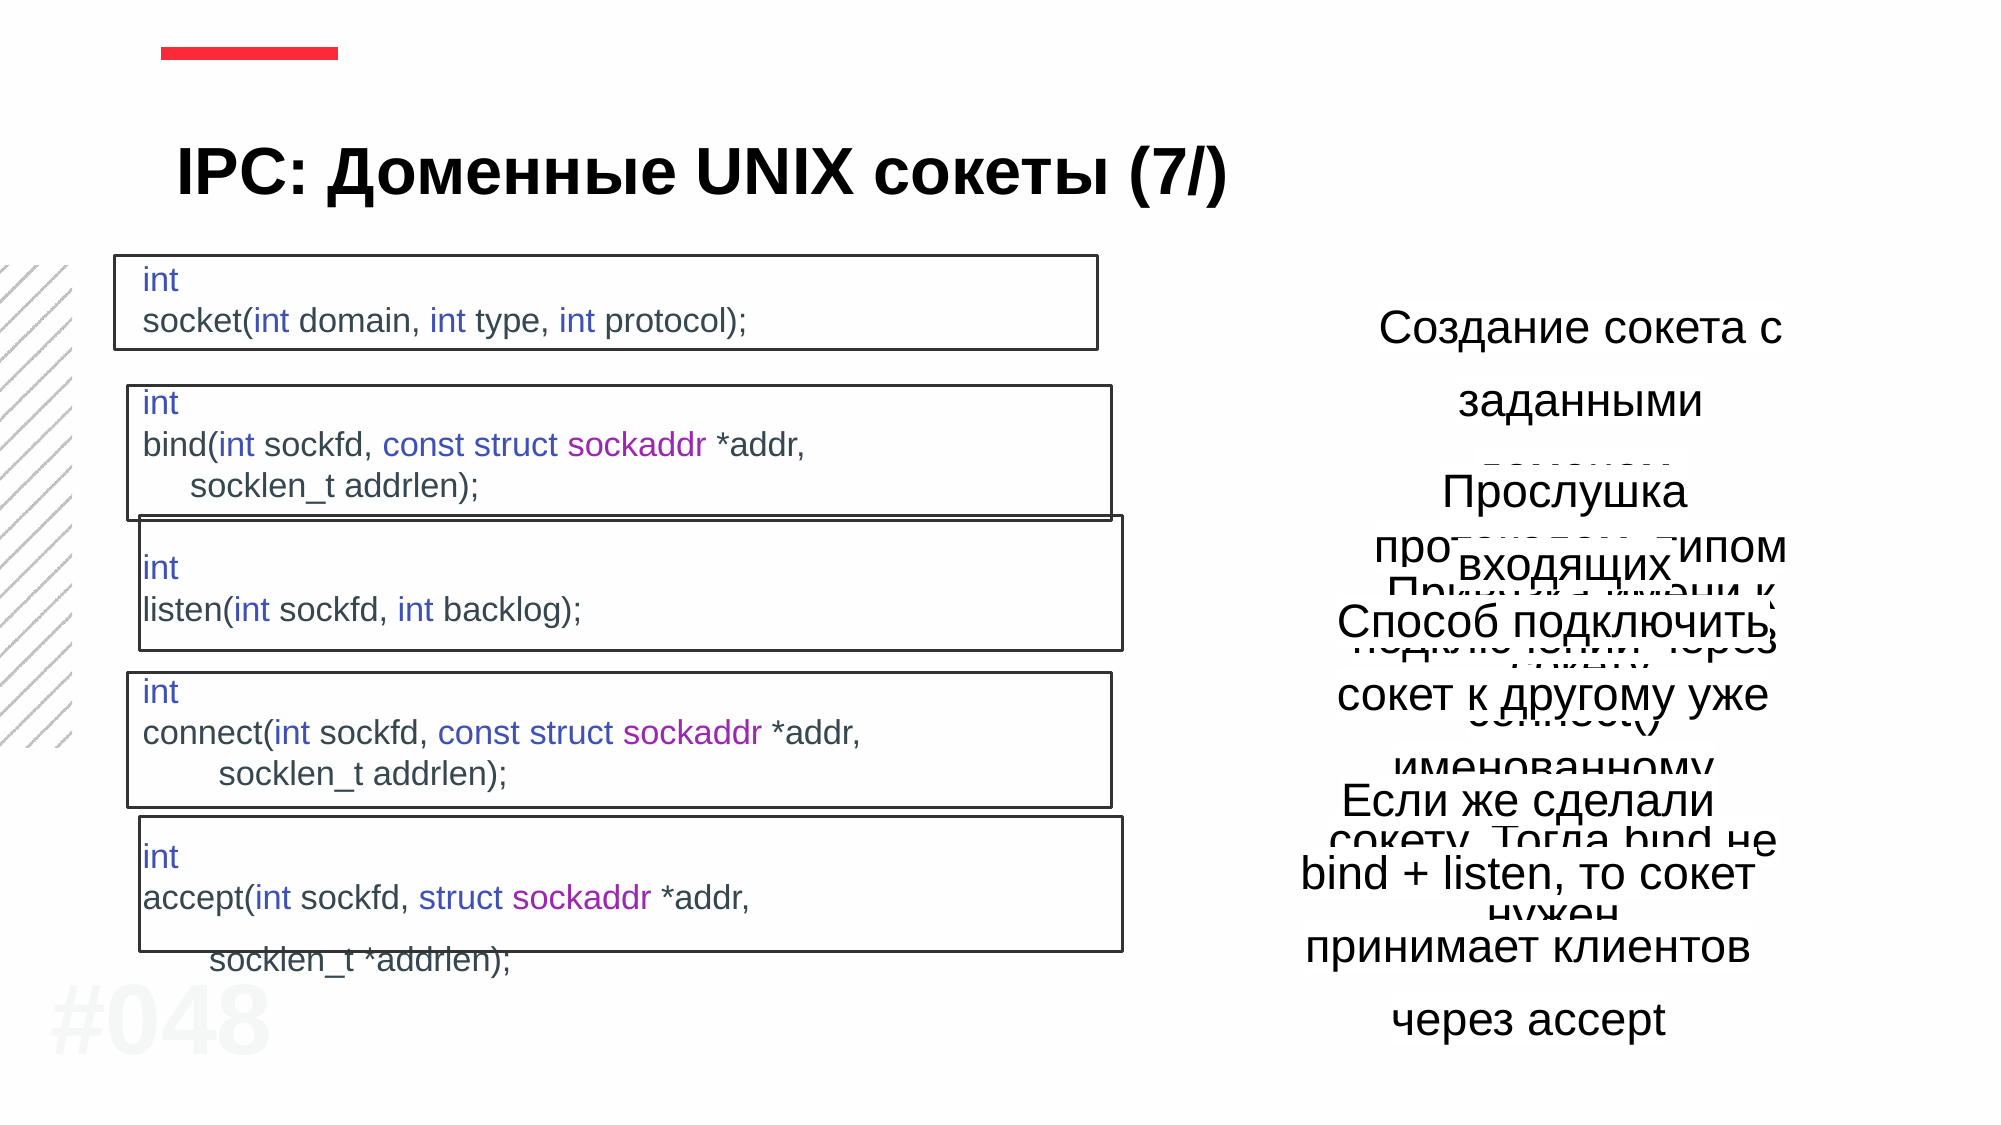

IPC: Доменные UNIX сокеты (7/)
int
socket(int domain, int type, int protocol);

int
bind(int sockfd, const struct sockaddr *addr,
     socklen_t addrlen);

int
listen(int sockfd, int backlog);

int
connect(int sockfd, const struct sockaddr *addr,
        socklen_t addrlen);

int
accept(int sockfd, struct sockaddr *addr,
       socklen_t *addrlen);

Создание сокета с заданными доменом, протоколом, типом

Прослушка входящих подключений через connect()

Привязка имени к сокету
Способ подключить сокет к другому уже именованному сокету. Тогда bind не нужен

Если же сделали bind + listen, то сокет принимает клиентов через accept

#048